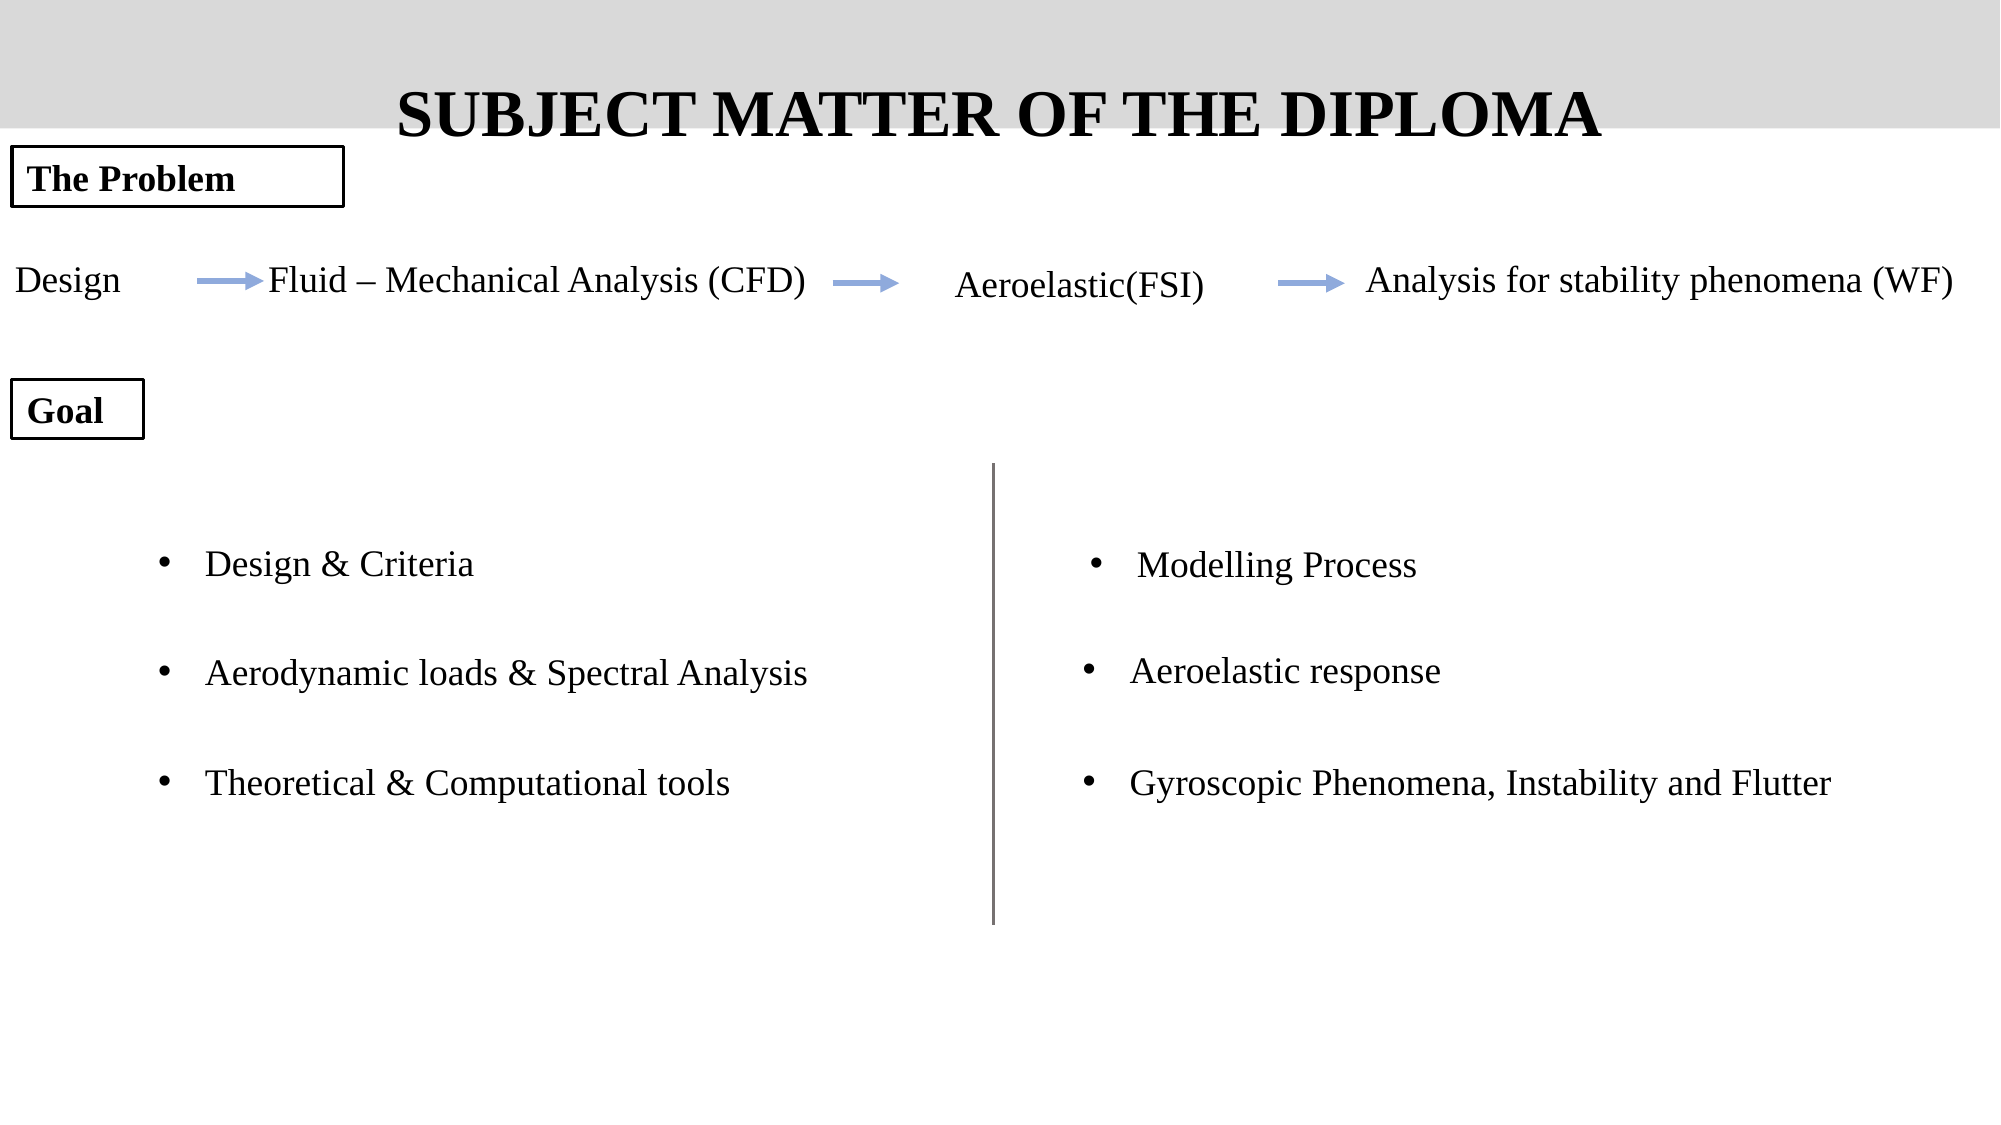

SUBJECT MATTER OF THE DIPLOMA

The Problem
Design
Fluid – Mechanical Analysis (CFD)
Analysis for stability phenomena (WF)
Aeroelastic(FSI)
Goal
Design & Criteria
Modelling Process
Aeroelastic response
Aerodynamic loads & Spectral Analysis

Theoretical & Computational tools
Gyroscopic Phenomena, Instability and Flutter